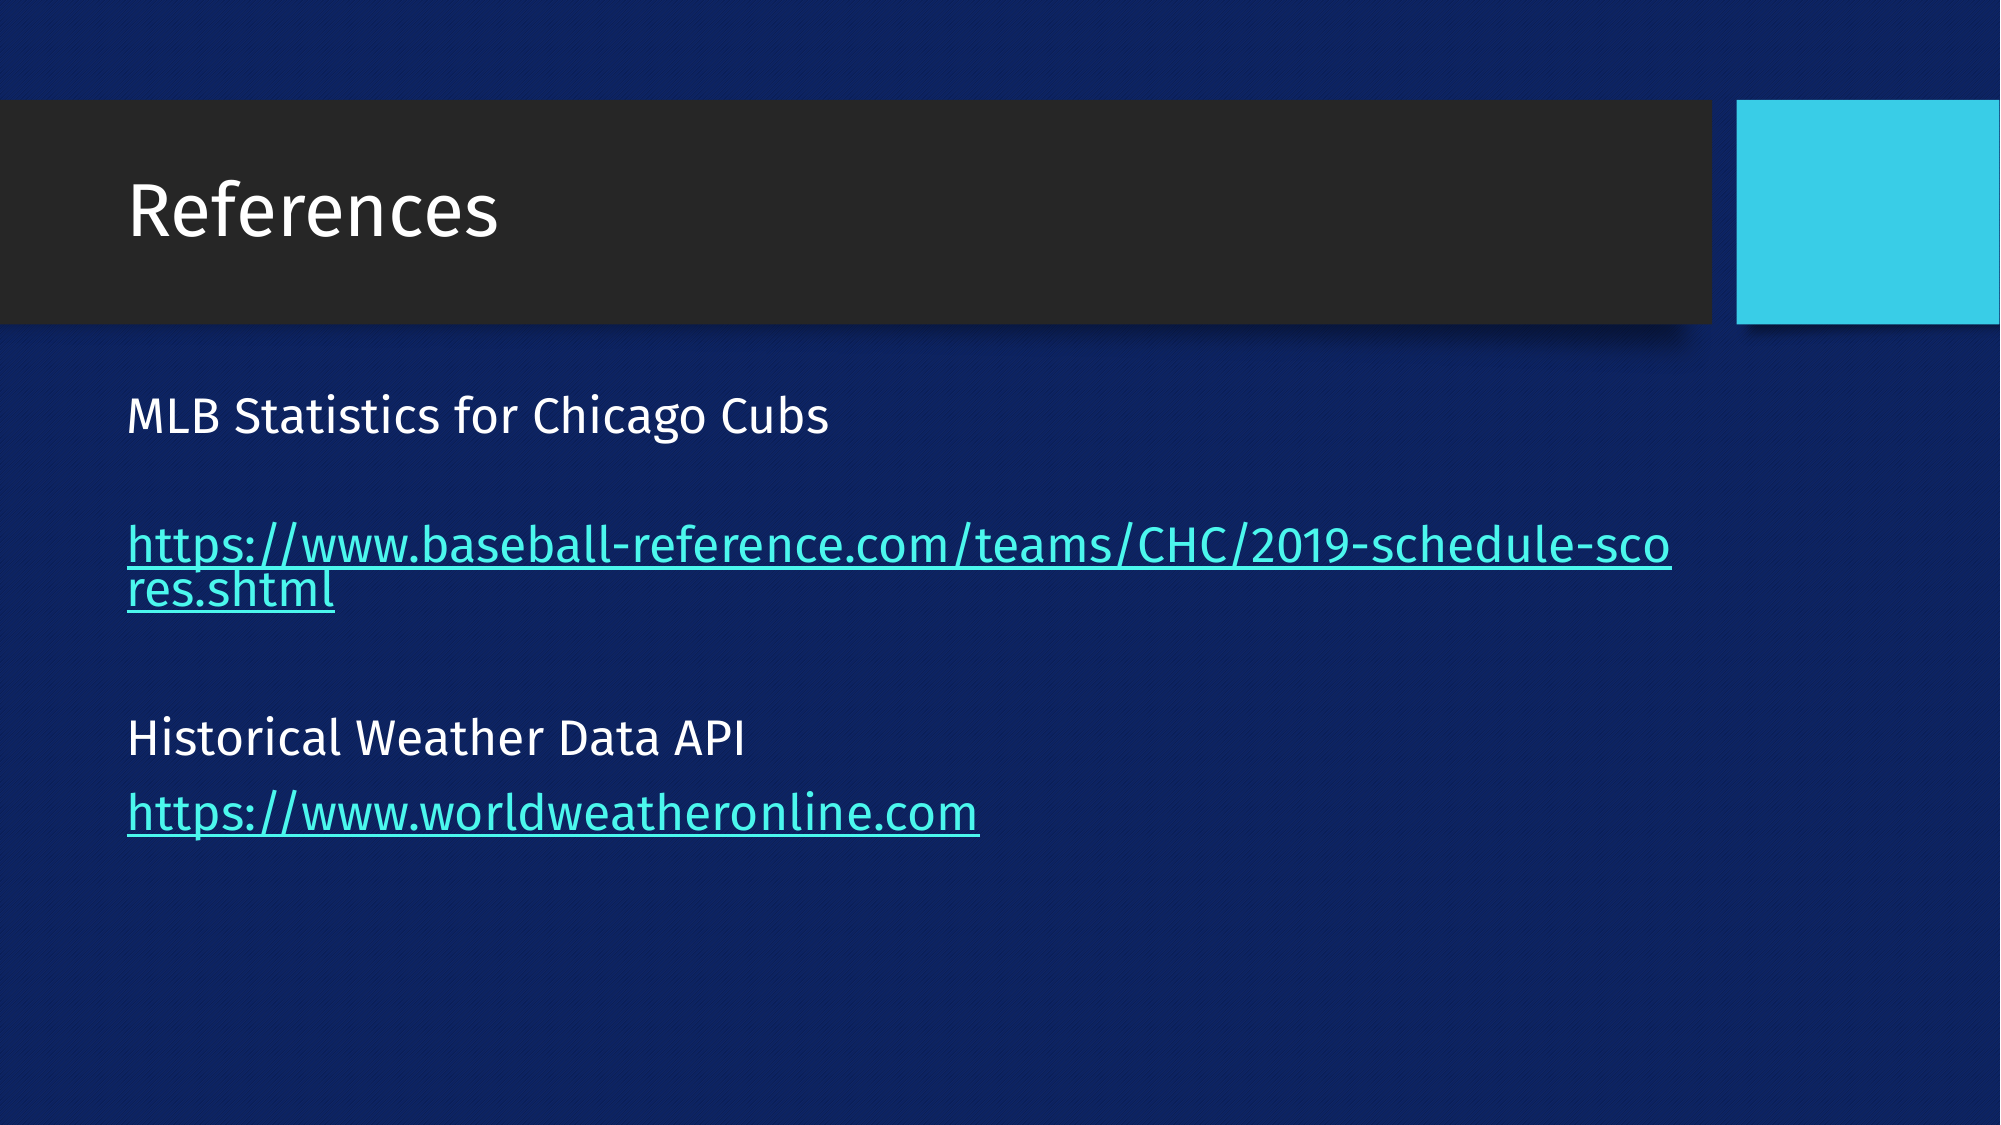

# References
MLB Statistics for Chicago Cubs
 https://www.baseball-reference.com/teams/CHC/2019-schedule-scores.shtml

Historical Weather Data API
https://www.worldweatheronline.com